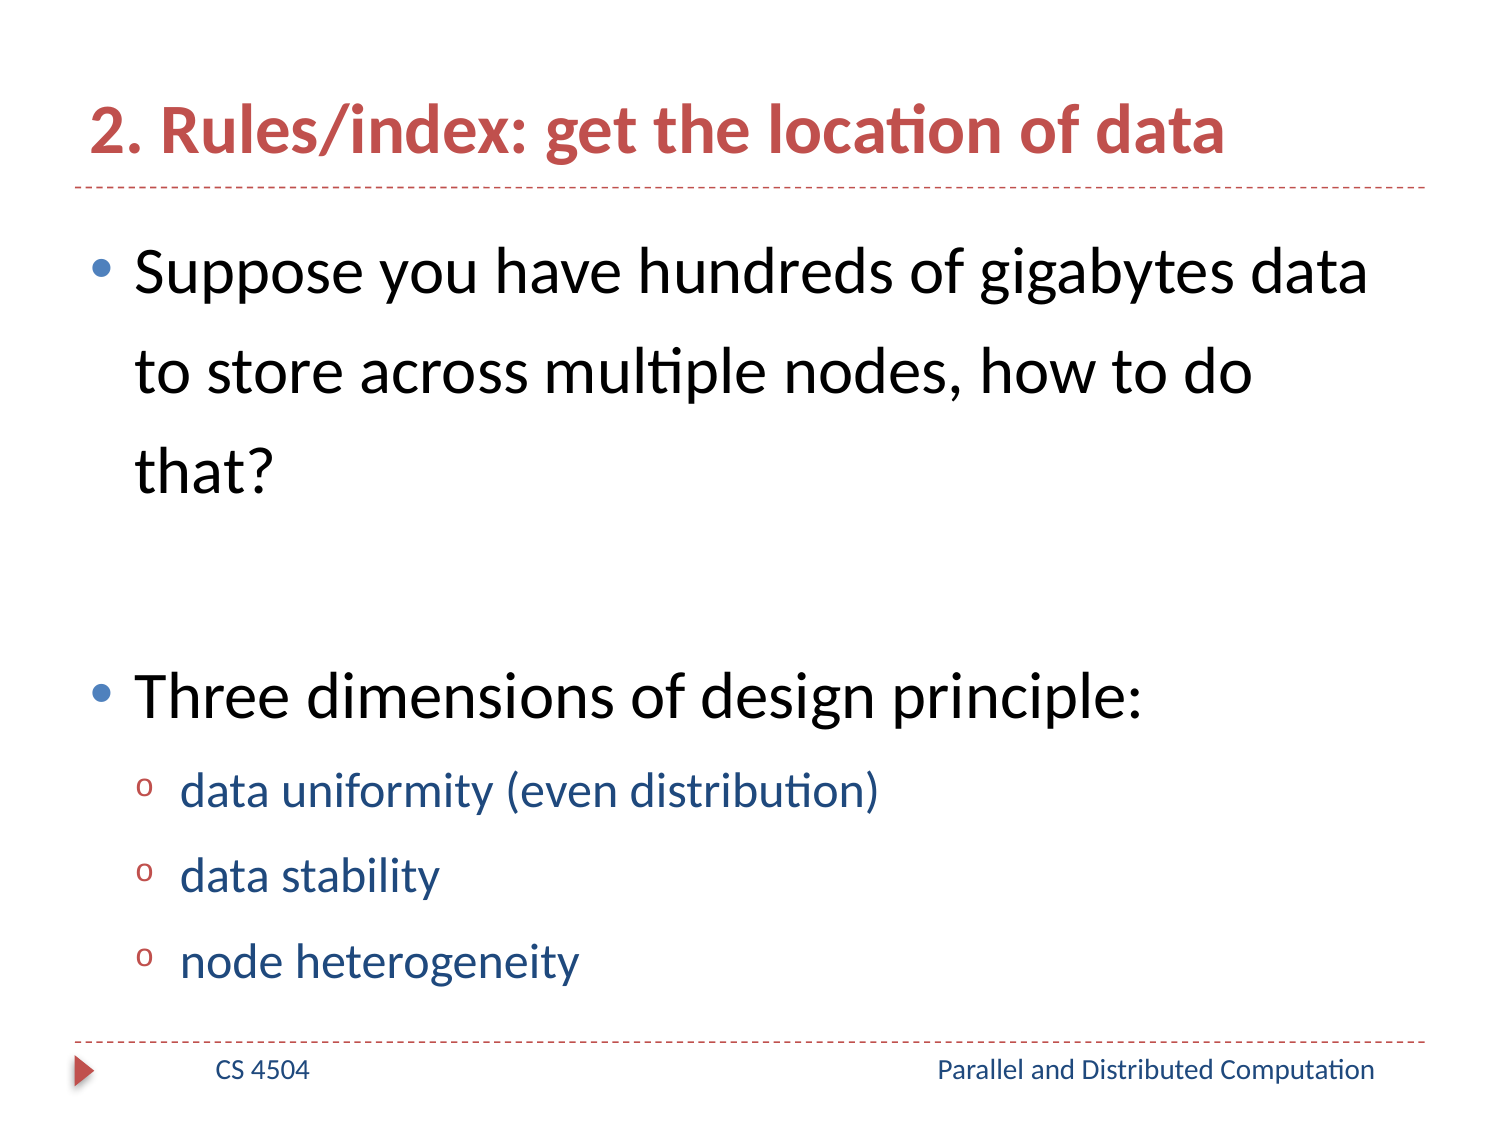

# 2. Rules/index: get the location of data
Suppose you have hundreds of gigabytes data to store across multiple nodes, how to do that?

Three dimensions of design principle:
data uniformity (even distribution)
data stability
node heterogeneity
CS 4504
Parallel and Distributed Computation